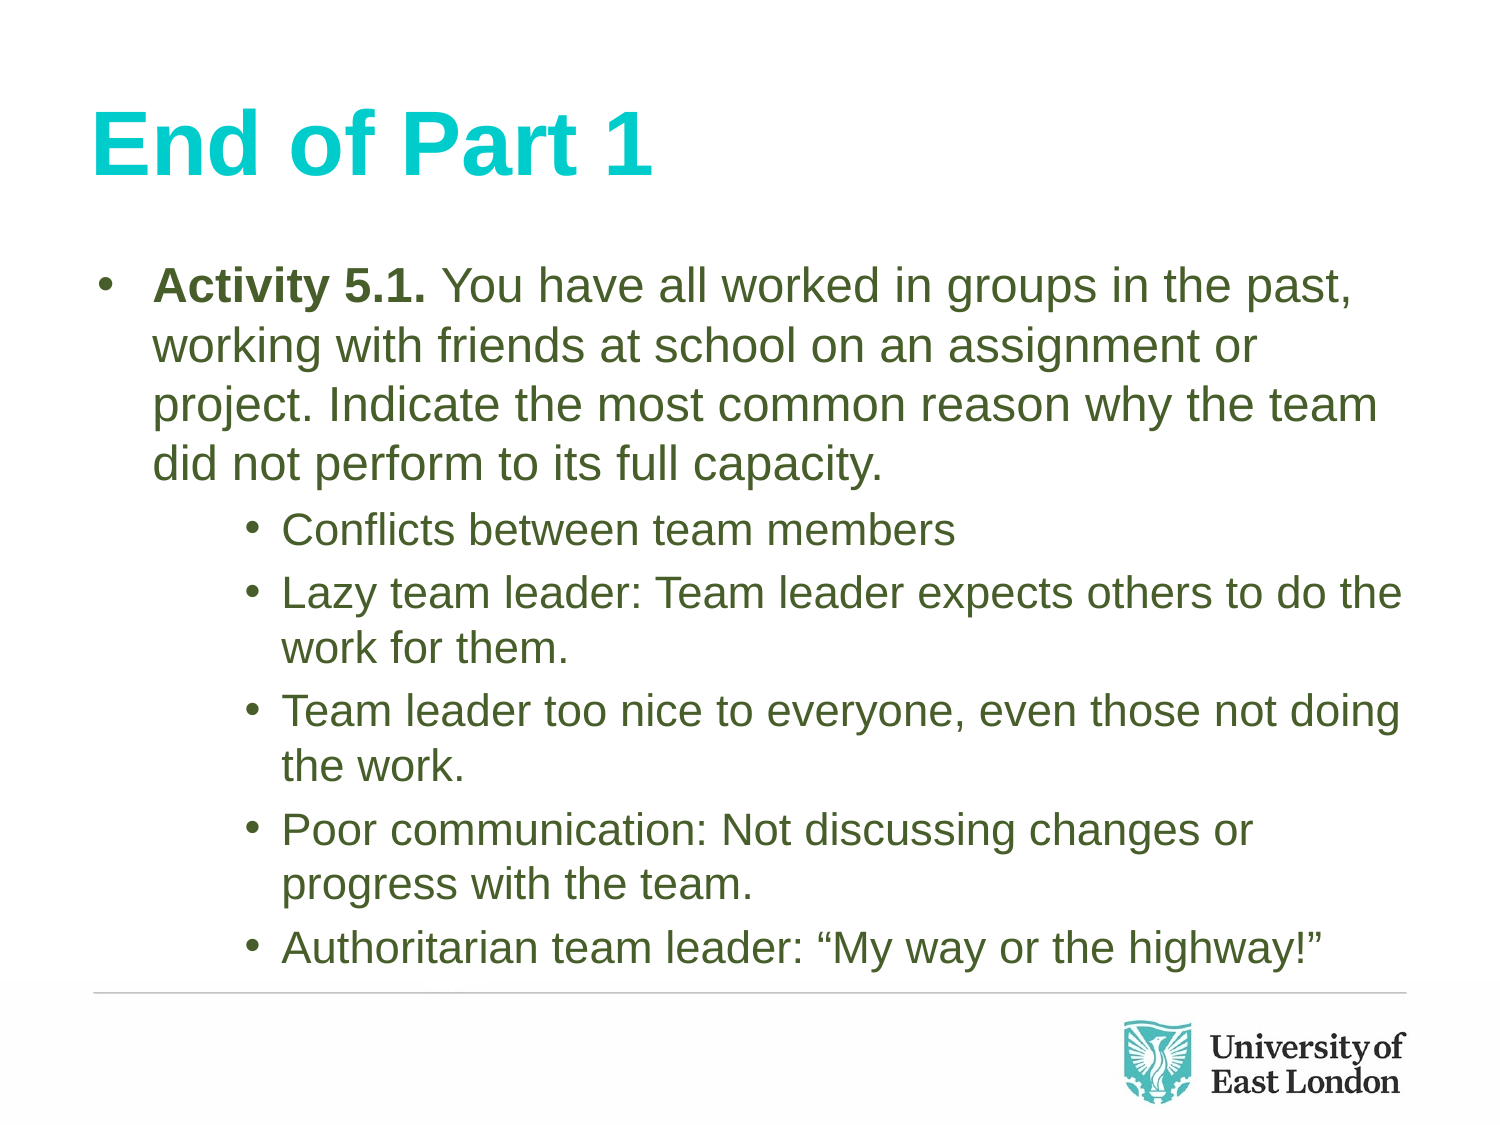

# End of Part 1
Activity 5.1. You have all worked in groups in the past, working with friends at school on an assignment or project. Indicate the most common reason why the team did not perform to its full capacity.
Conflicts between team members
Lazy team leader: Team leader expects others to do the work for them.
Team leader too nice to everyone, even those not doing the work.
Poor communication: Not discussing changes or progress with the team.
Authoritarian team leader: “My way or the highway!”